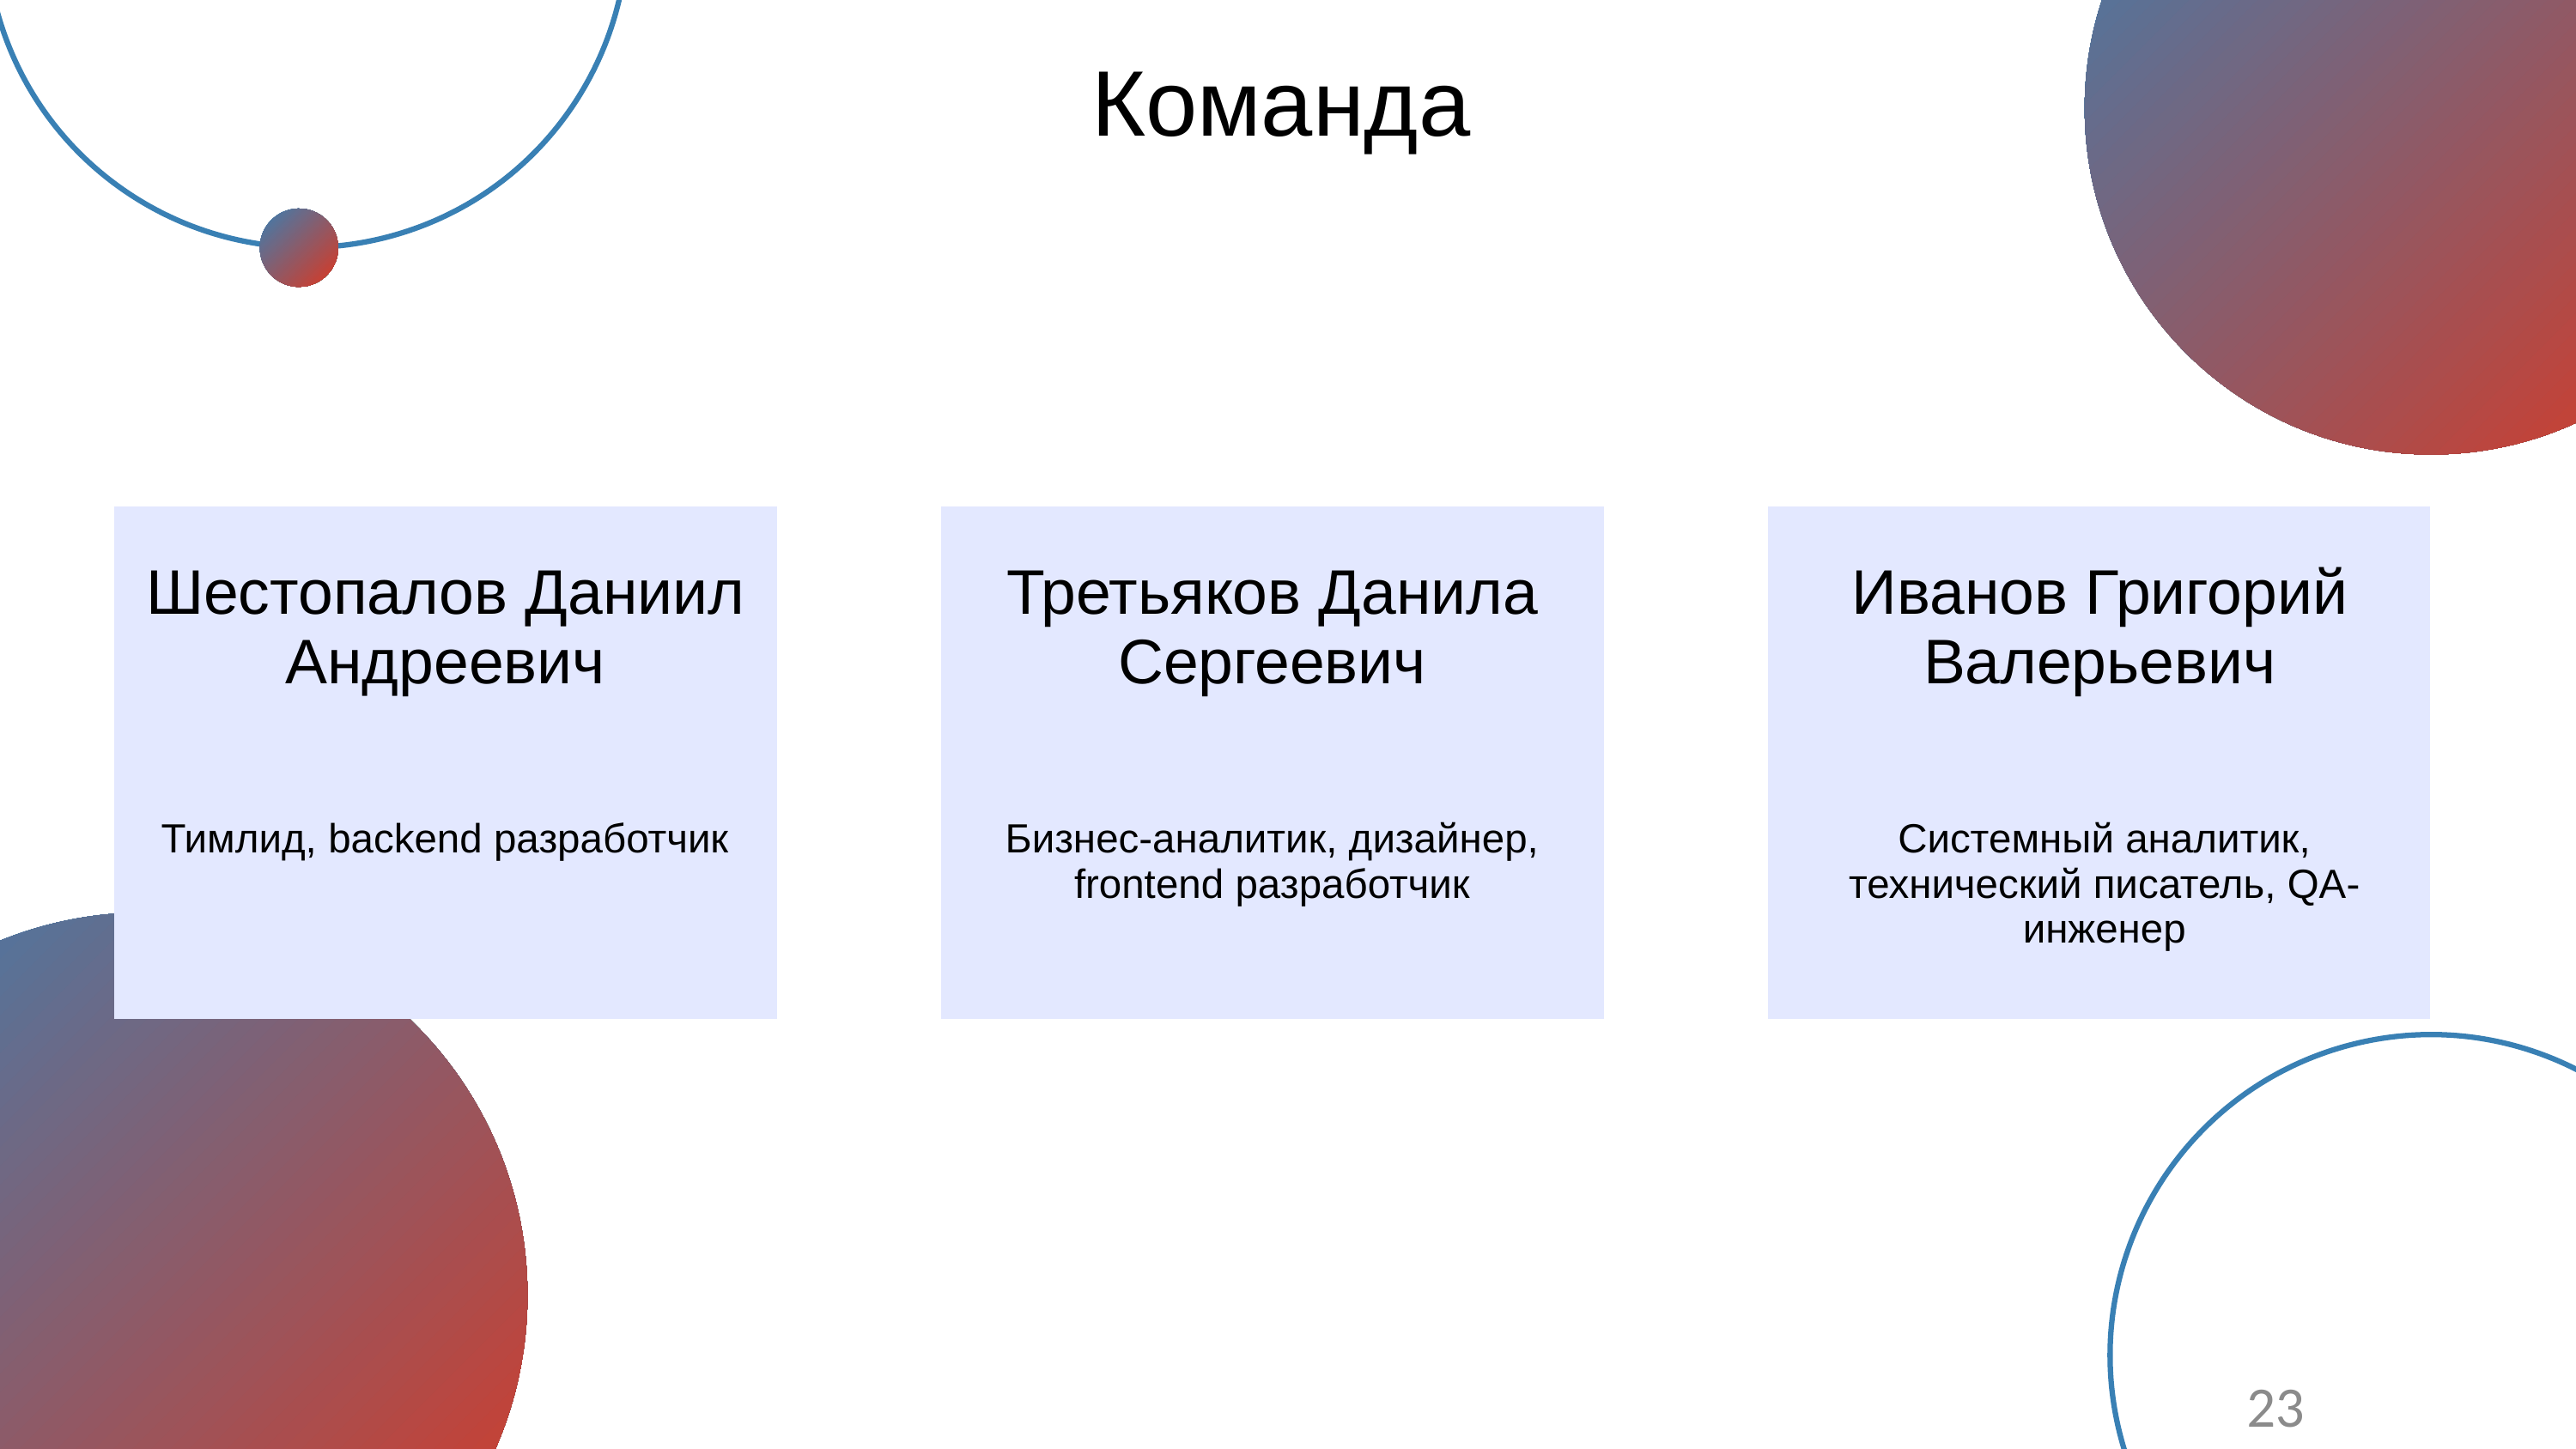

Команда

Шестопалов Даниил Андреевич

Третьяков Данила Сергеевич

Иванов Григорий Валерьевич

Тимлид, backend разработчик

Бизнес-аналитик, дизайнер, frontend разработчик

Системный аналитик, технический писатель, QA-инженер

23